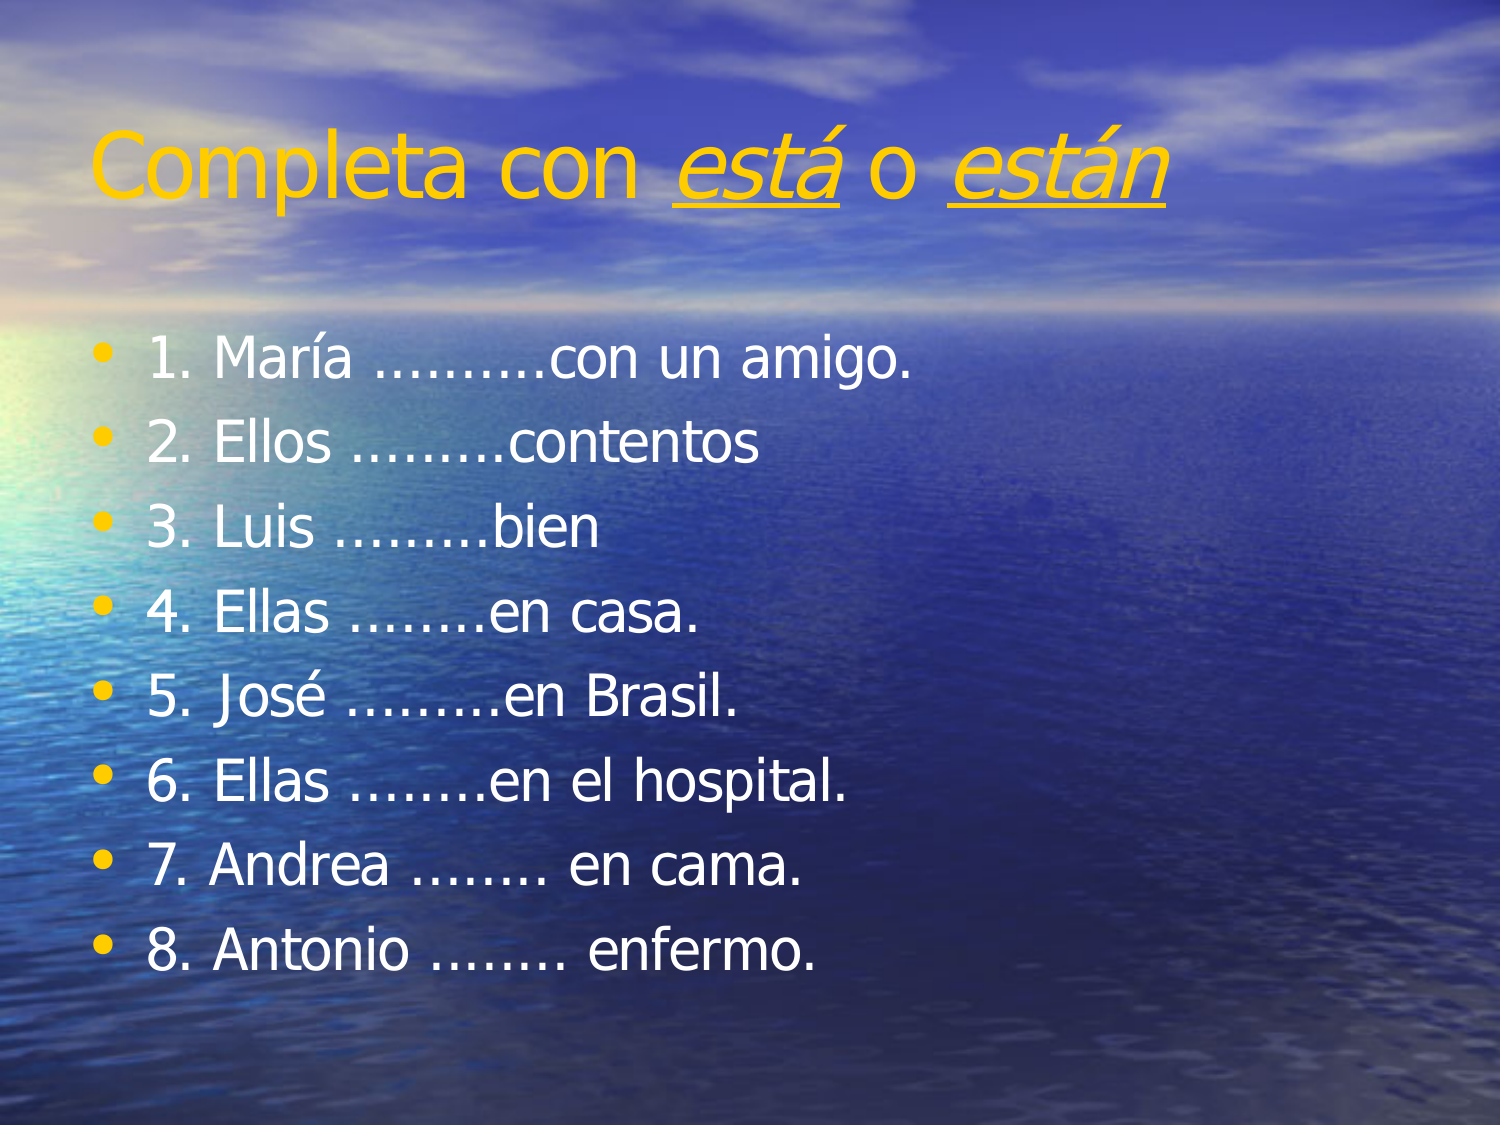

Completa con está o están
1. María ..........con un amigo.
2. Ellos .........contentos
3. Luis .........bien
4. Ellas ........en casa.
5. José .........en Brasil.
6. Ellas ........en el hospital.
7. Andrea ........ en cama.
8. Antonio ........ enfermo.